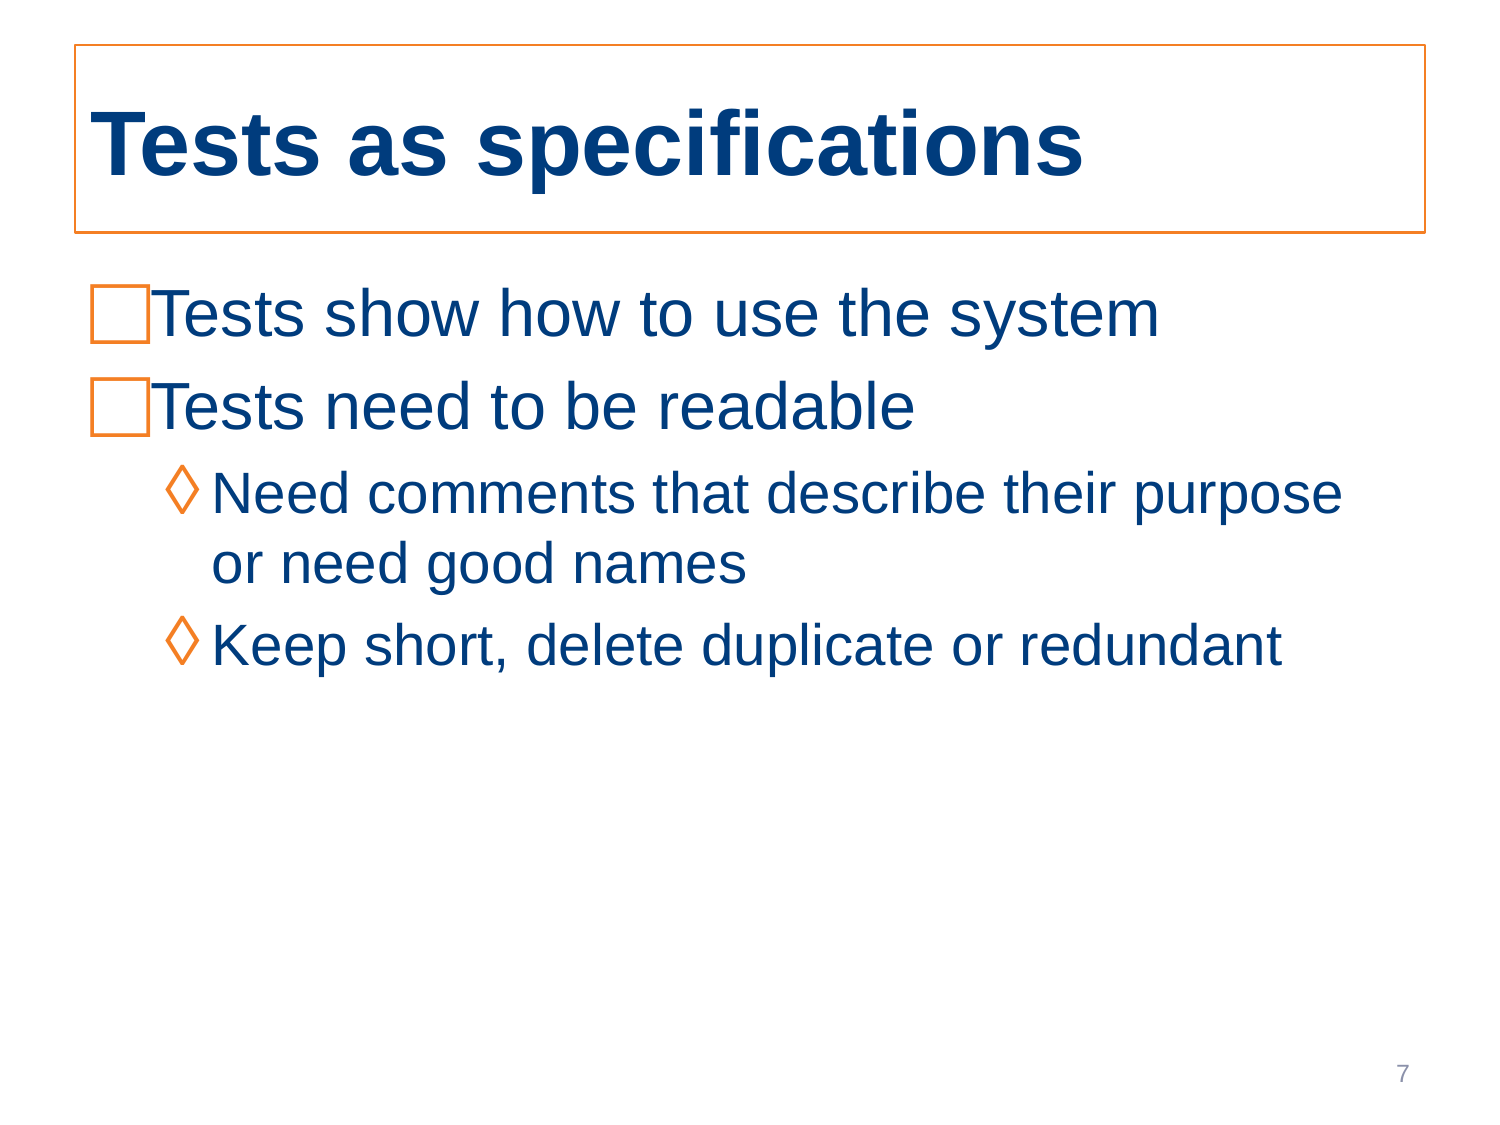

# Tests as specifications
Tests show how to use the system
Tests need to be readable
Need comments that describe their purpose or need good names
Keep short, delete duplicate or redundant
7